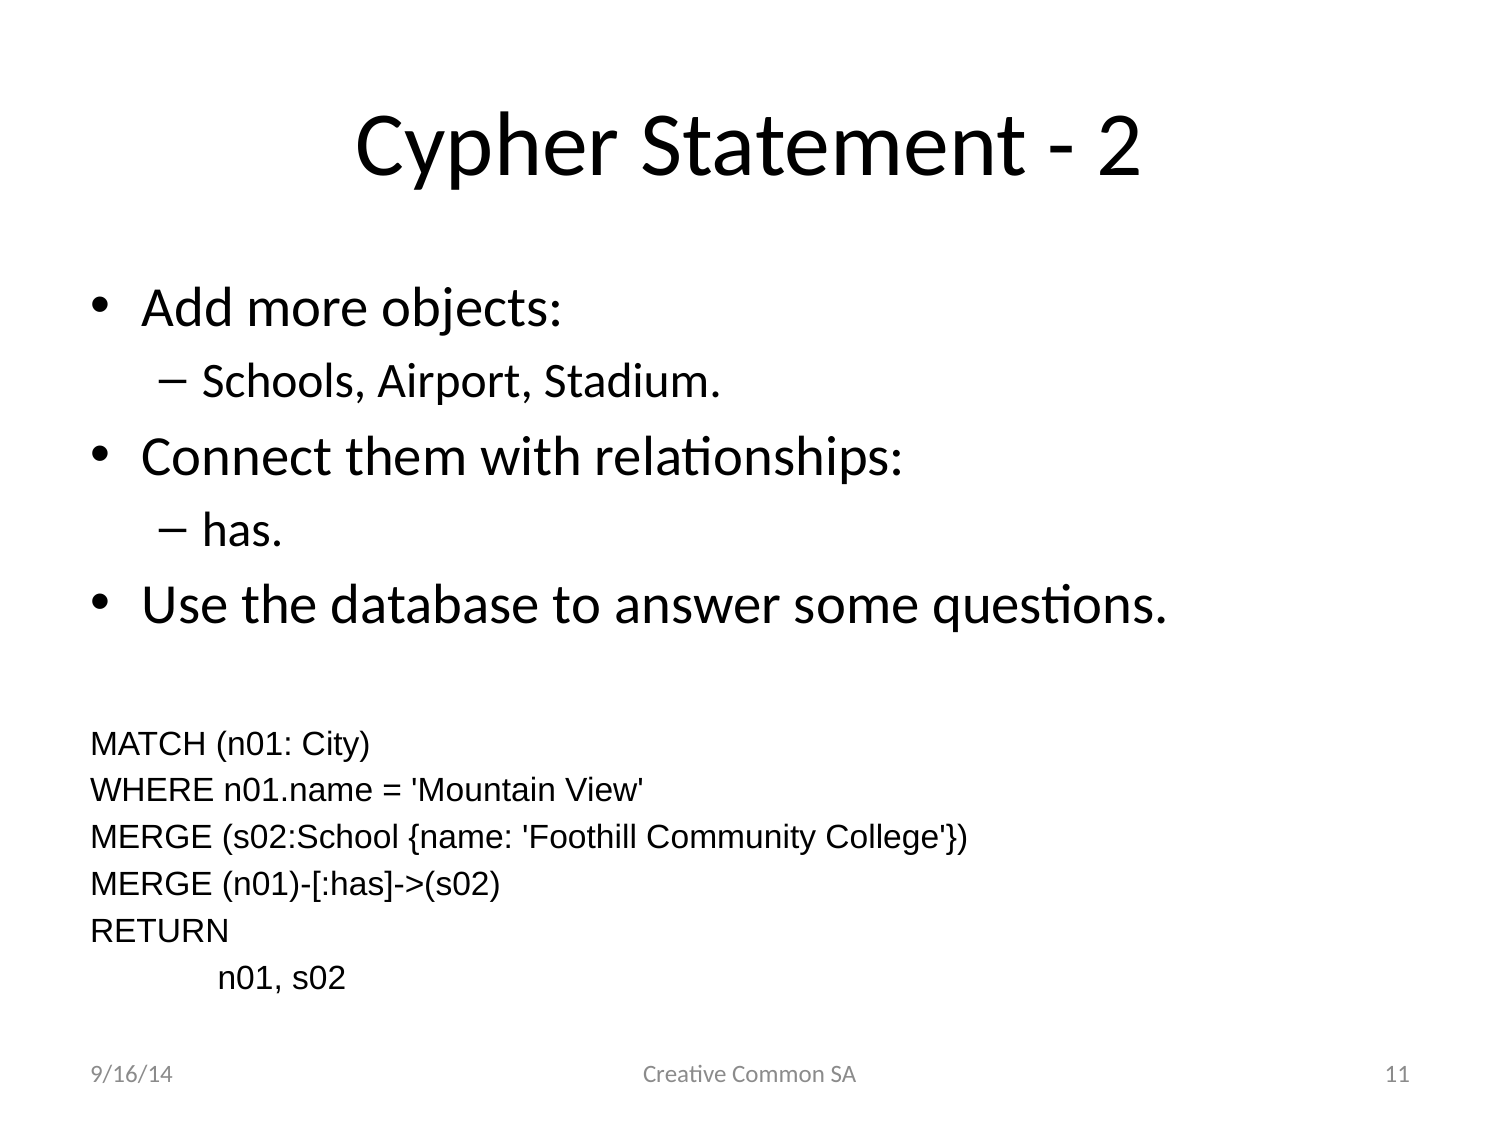

# Cypher Statement - 2
Add more objects:
Schools, Airport, Stadium.
Connect them with relationships:
has.
Use the database to answer some questions.

MATCH (n01: City)
WHERE n01.name = 'Mountain View'
MERGE (s02:School {name: 'Foothill Community College'})
MERGE (n01)-[:has]->(s02)
RETURN
	n01, s02

9/16/14
Creative Common SA
11